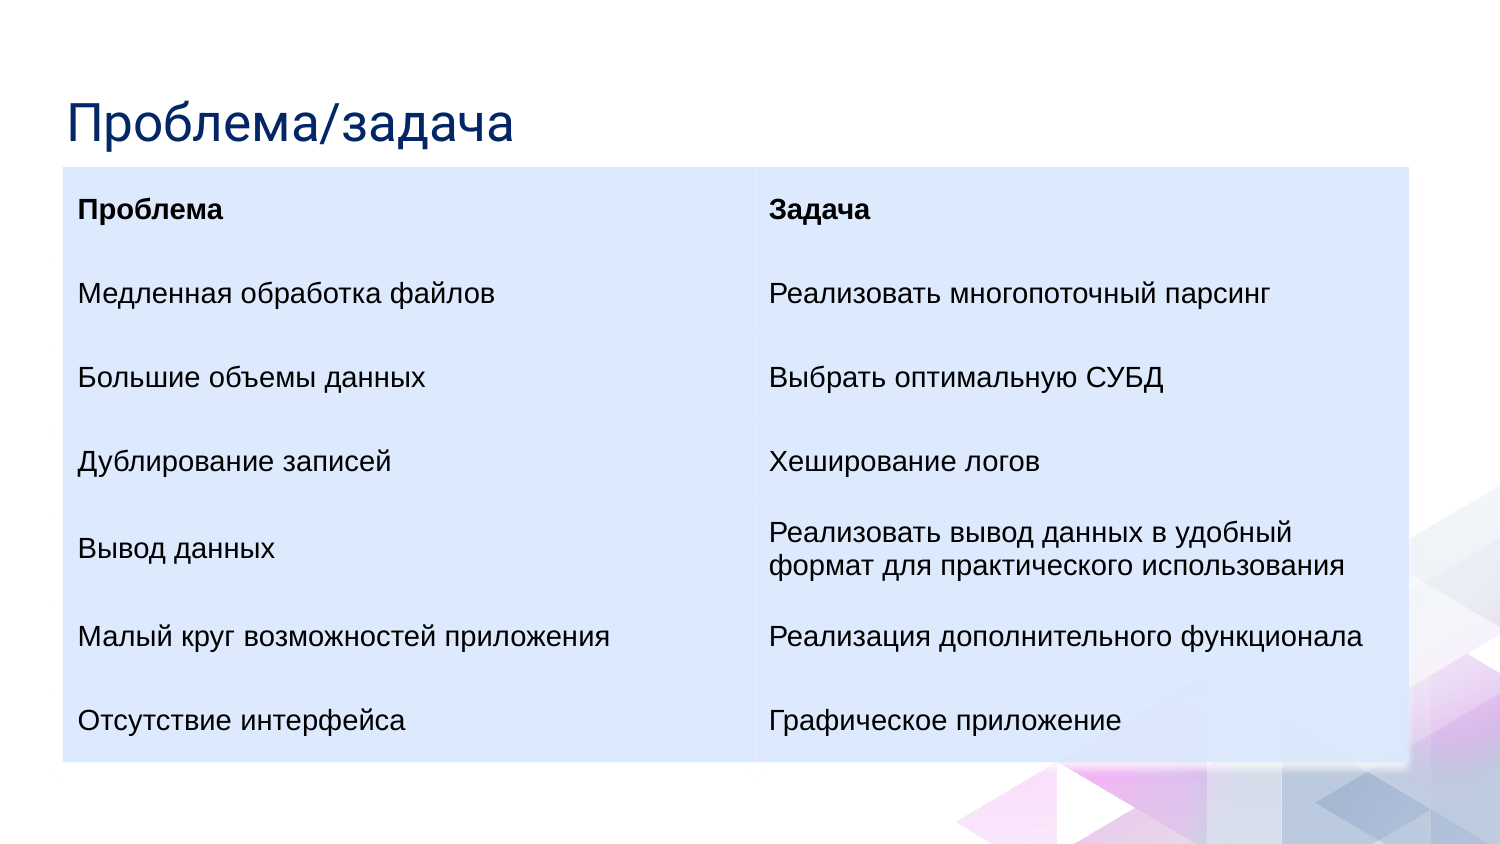

# Проблема/задача
| Проблема | Задача |
| --- | --- |
| Медленная обработка файлов | Реализовать многопоточный парсинг |
| Большие объемы данных | Выбрать оптимальную СУБД |
| Дублирование записей | Хеширование логов |
| Вывод данных | Реализовать вывод данных в удобный формат для практического использования |
| Малый круг возможностей приложения | Реализация дополнительного функционала |
| Отсутствие интерфейса | Графическое приложение |